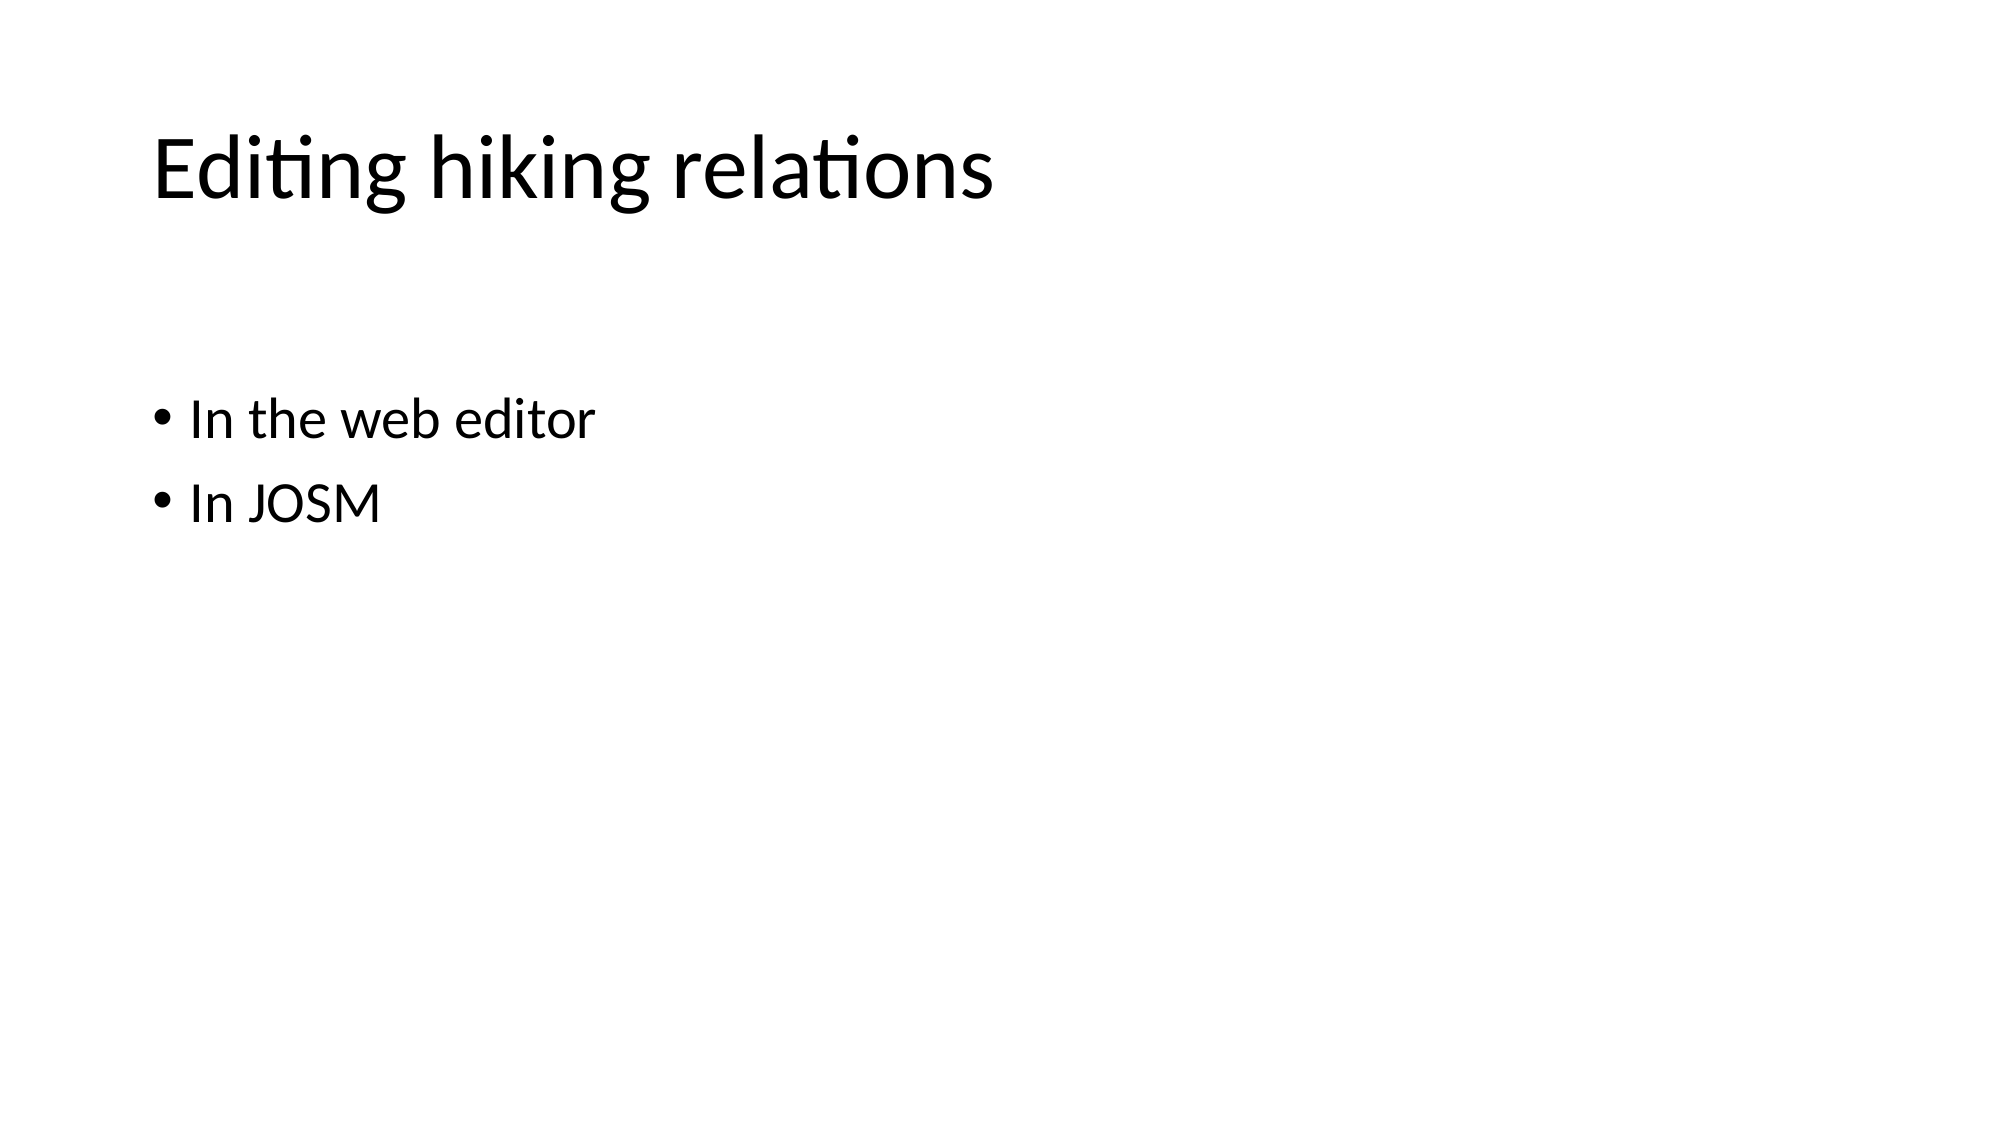

# Editing hiking relations
In the web editor
In JOSM